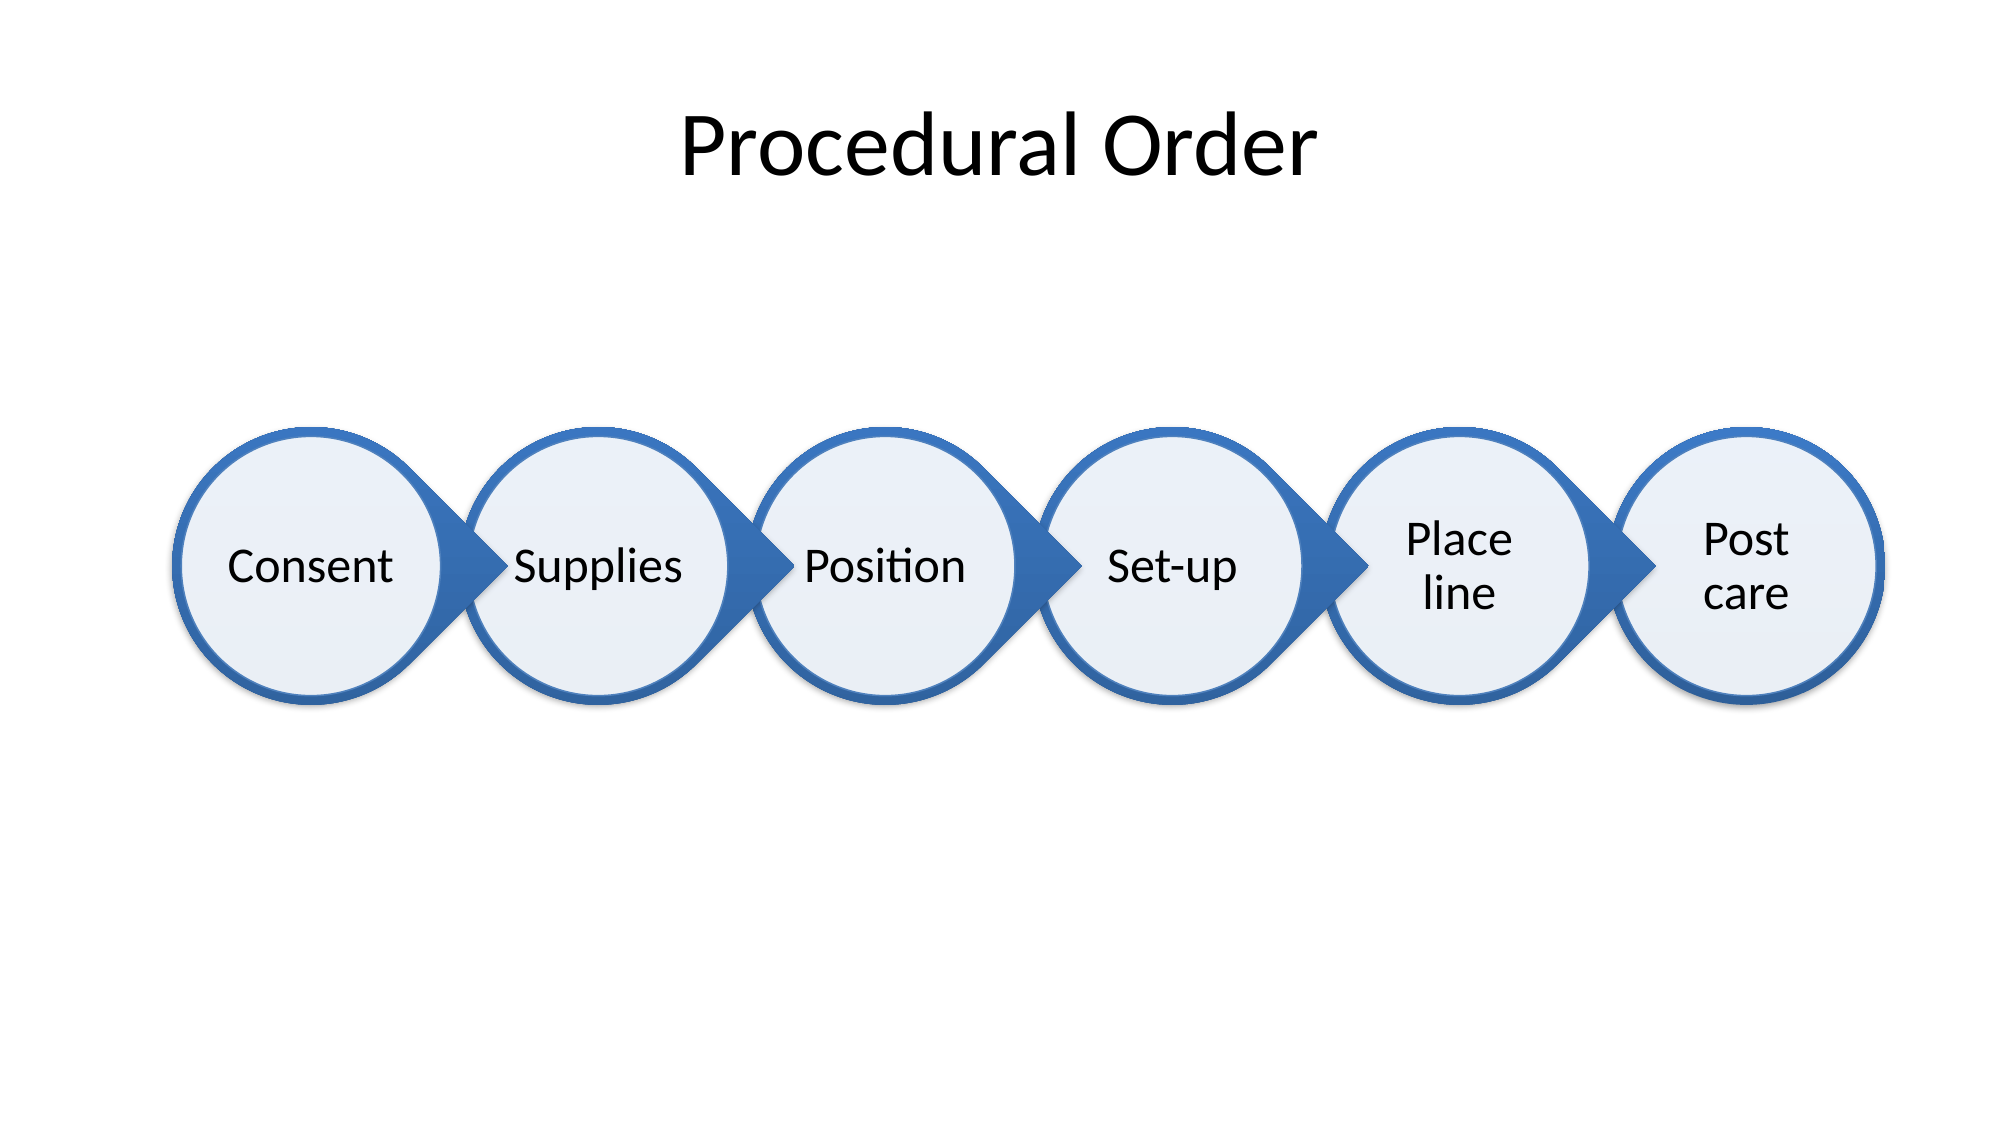

# Procedural Order
Post care
Place line
Set-up
Position
Supplies
Consent